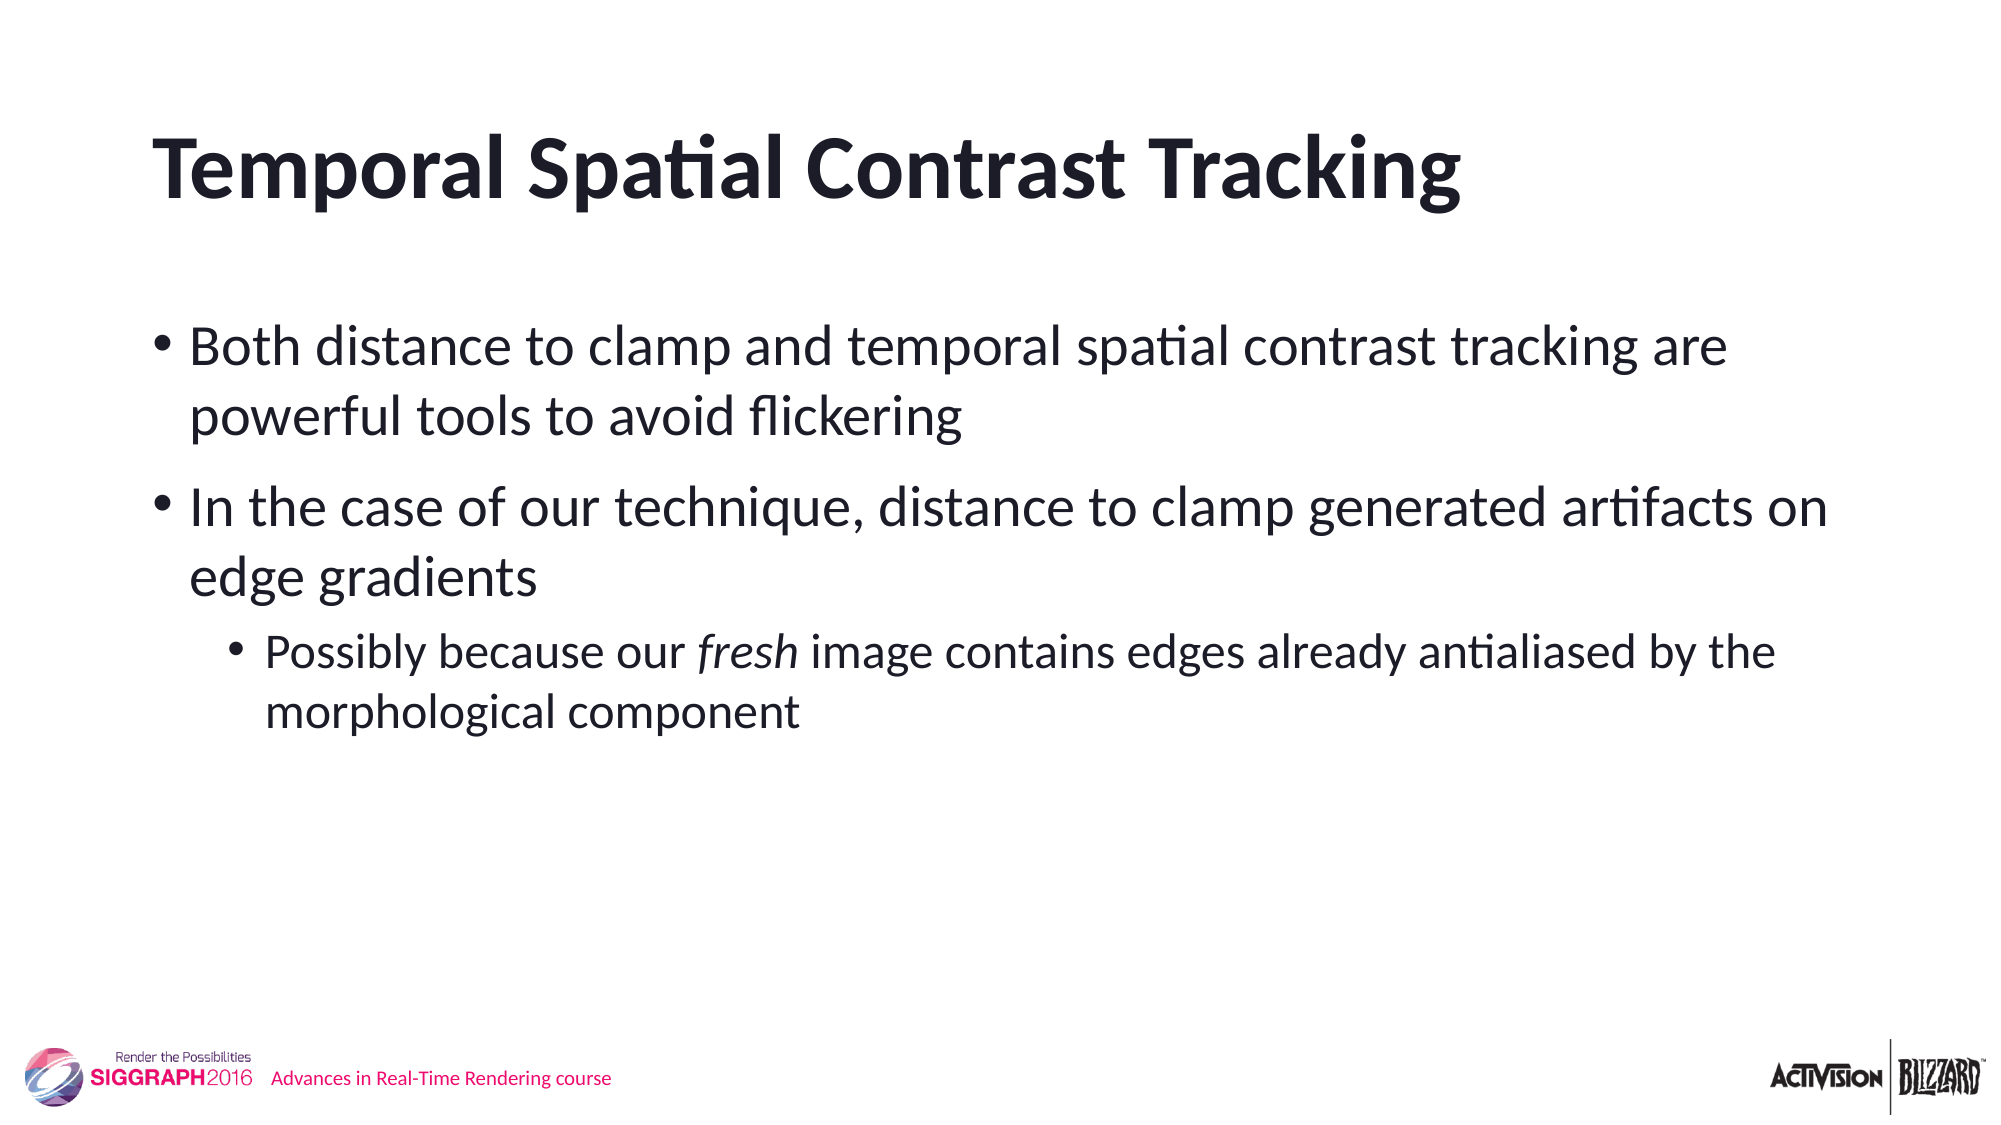

# Temporal Spatial Contrast Tracking
Both distance to clamp and temporal spatial contrast tracking are powerful tools to avoid flickering
In the case of our technique, distance to clamp generated artifacts on edge gradients
Possibly because our fresh image contains edges already antialiased by the morphological component
Advances in Real-Time Rendering course